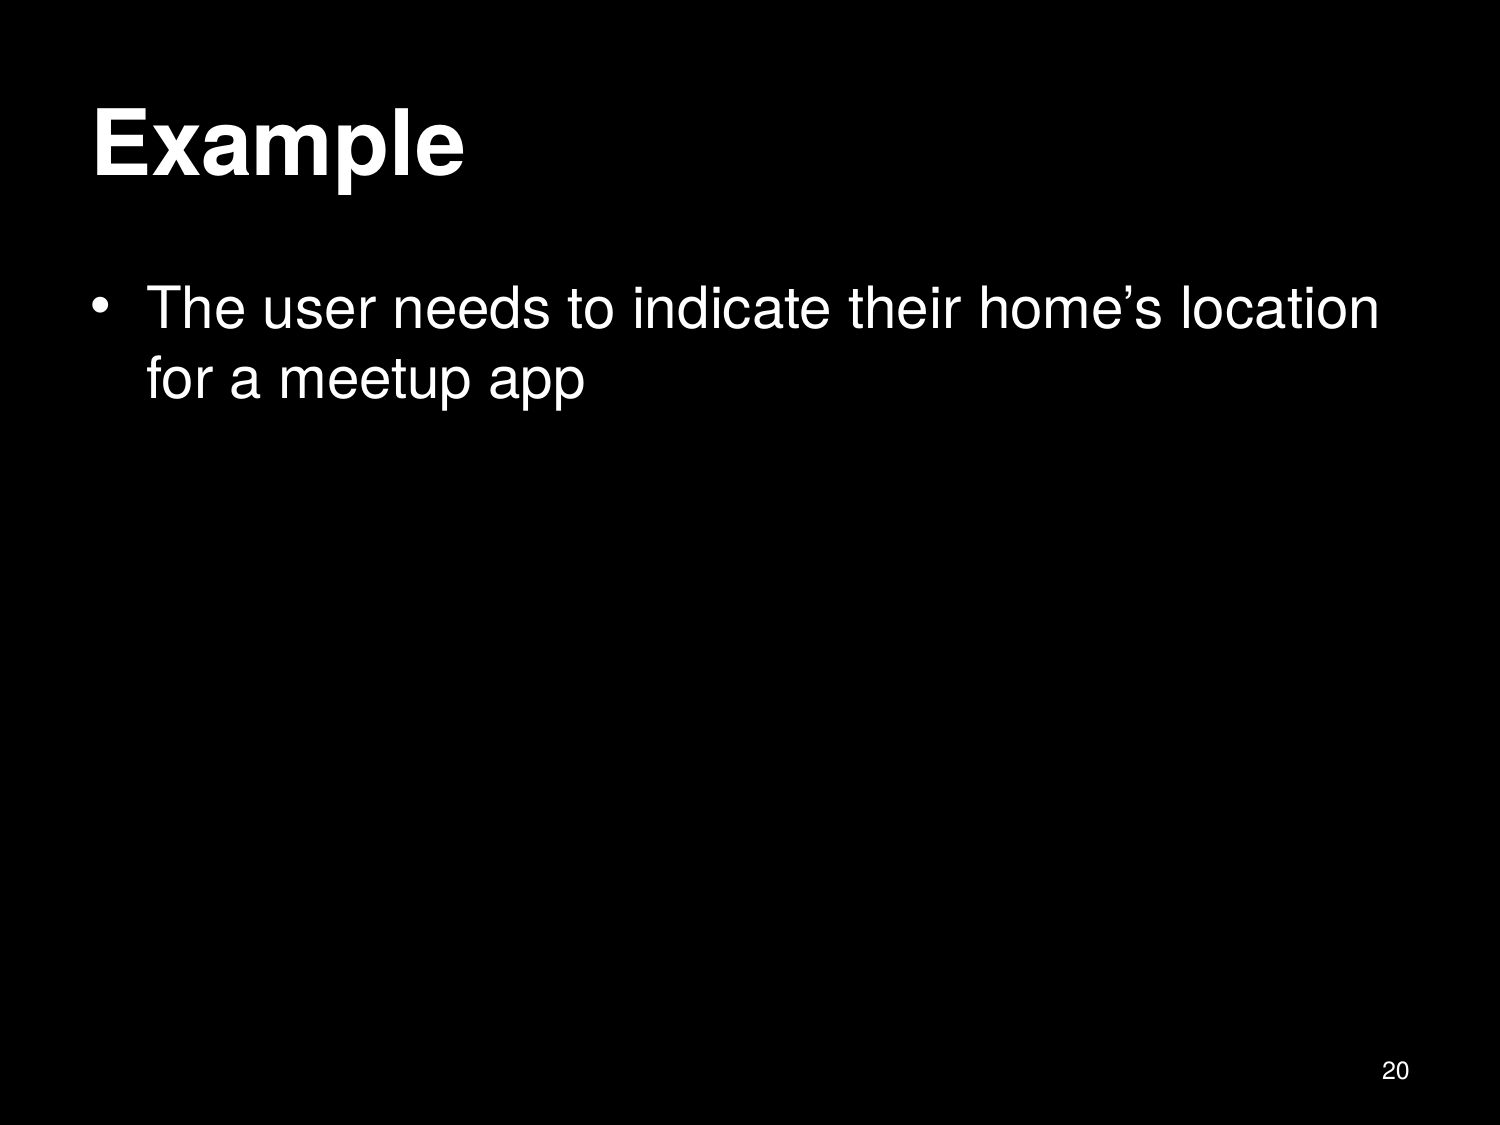

# Example
The user needs to indicate their home’s location for a meetup app

20